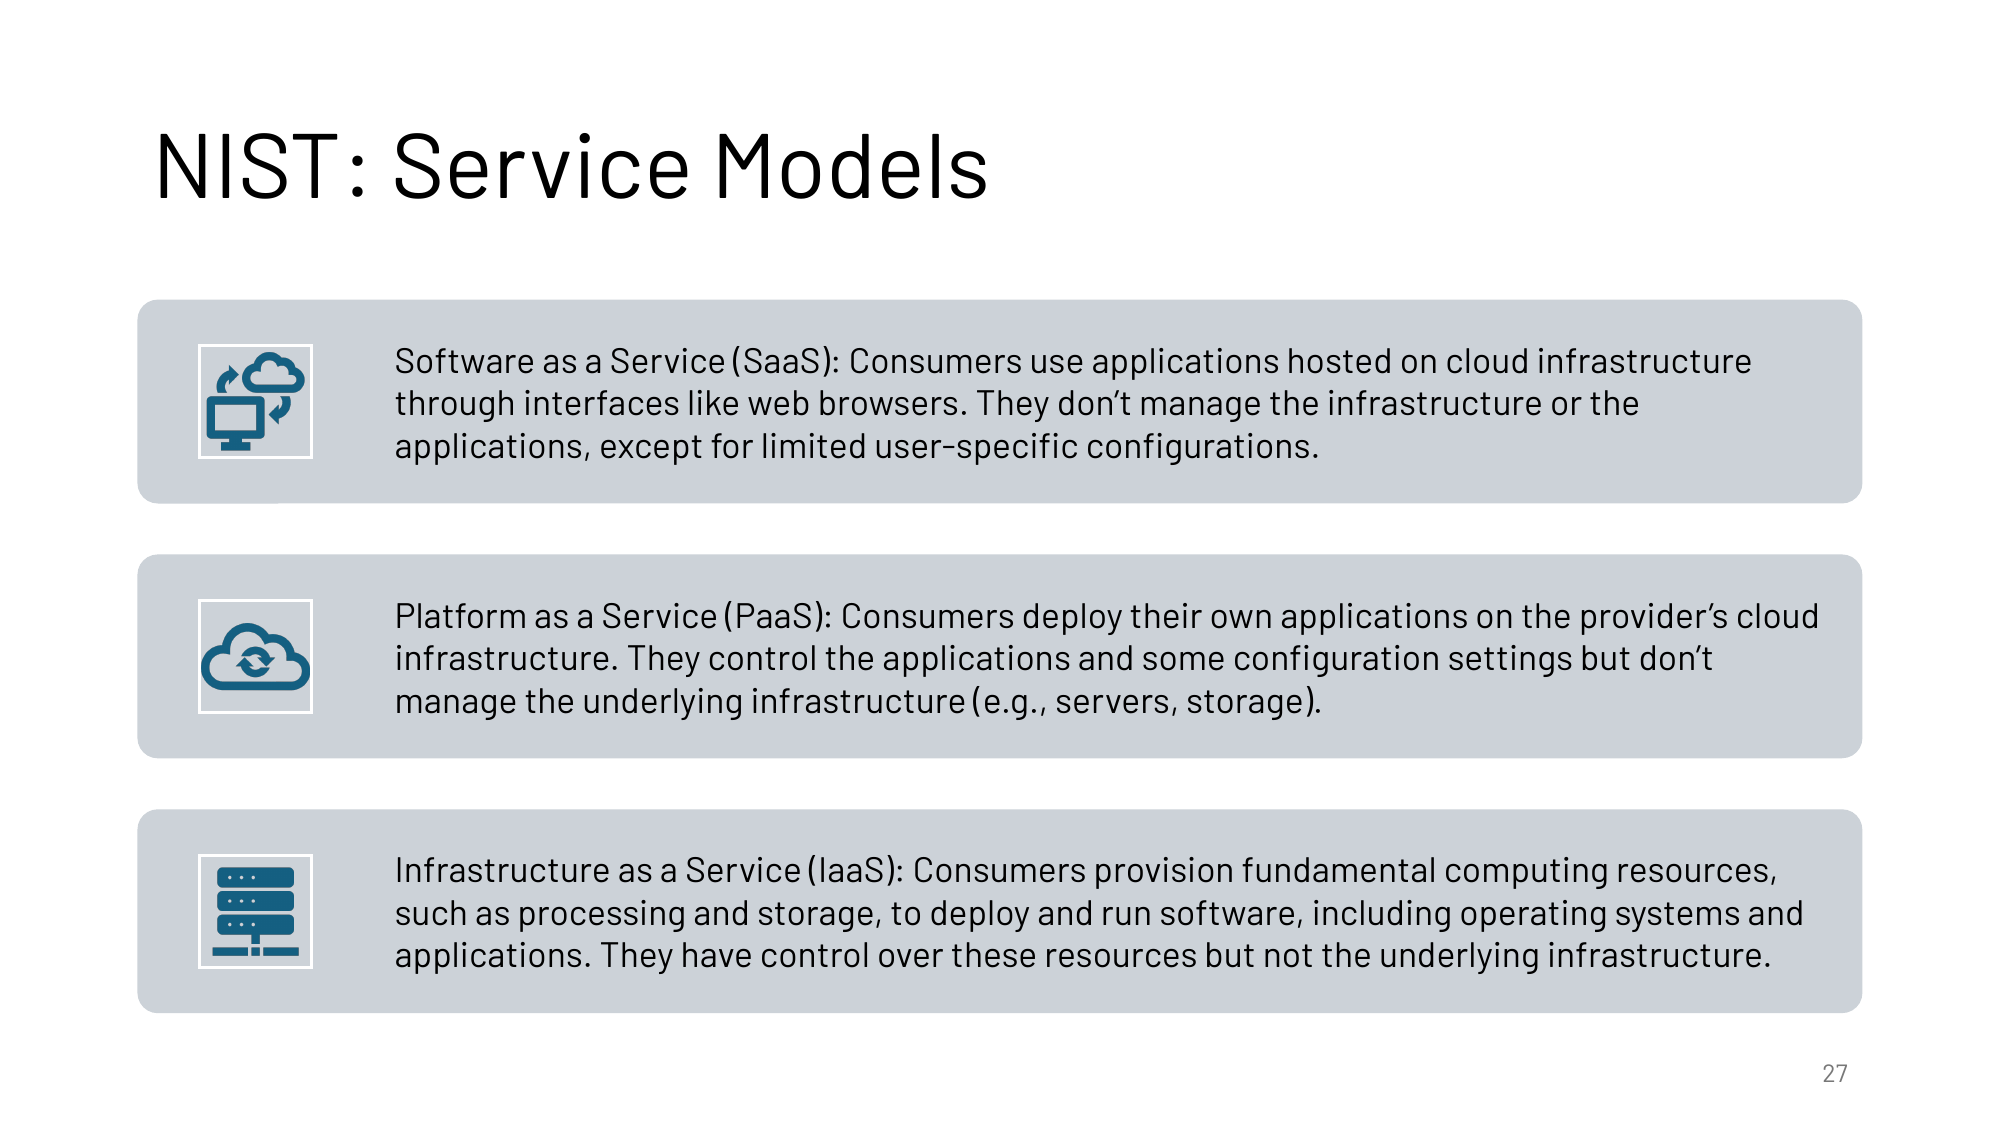

# NIST: Service Models
Software as a Service (SaaS): Consumers use applications hosted on cloud infrastructure through interfaces like web browsers. They don’t manage the infrastructure or the applications, except for limited user-specific configurations.
Platform as a Service (PaaS): Consumers deploy their own applications on the provider’s cloud infrastructure. They control the applications and some configuration settings but don’t manage the underlying infrastructure (e.g., servers, storage).
Infrastructure as a Service (IaaS): Consumers provision fundamental computing resources, such as processing and storage, to deploy and run software, including operating systems and applications. They have control over these resources but not the underlying infrastructure.
27